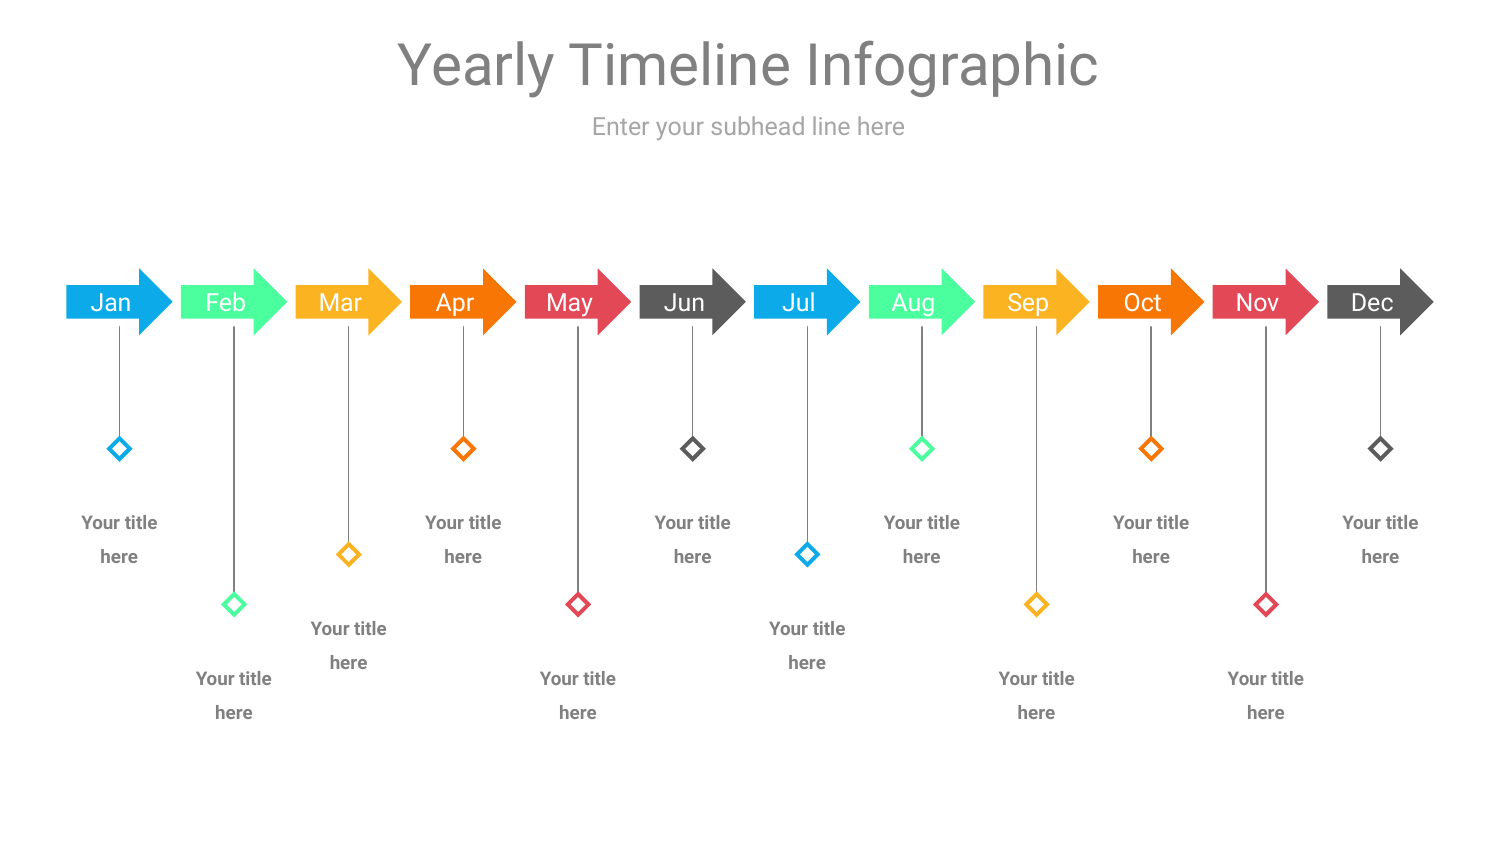

# Yearly Timeline Infographic
Enter your subhead line here
Jan
Feb
Mar
Apr
May
Jun
Jul
Aug
Sep
Oct
Nov
Dec

Your title here
Your title here
Your title here
Your title here
Your title here
Your title here

Your title here
Your title here
Your title here
Your title here
Your title here
Your title here